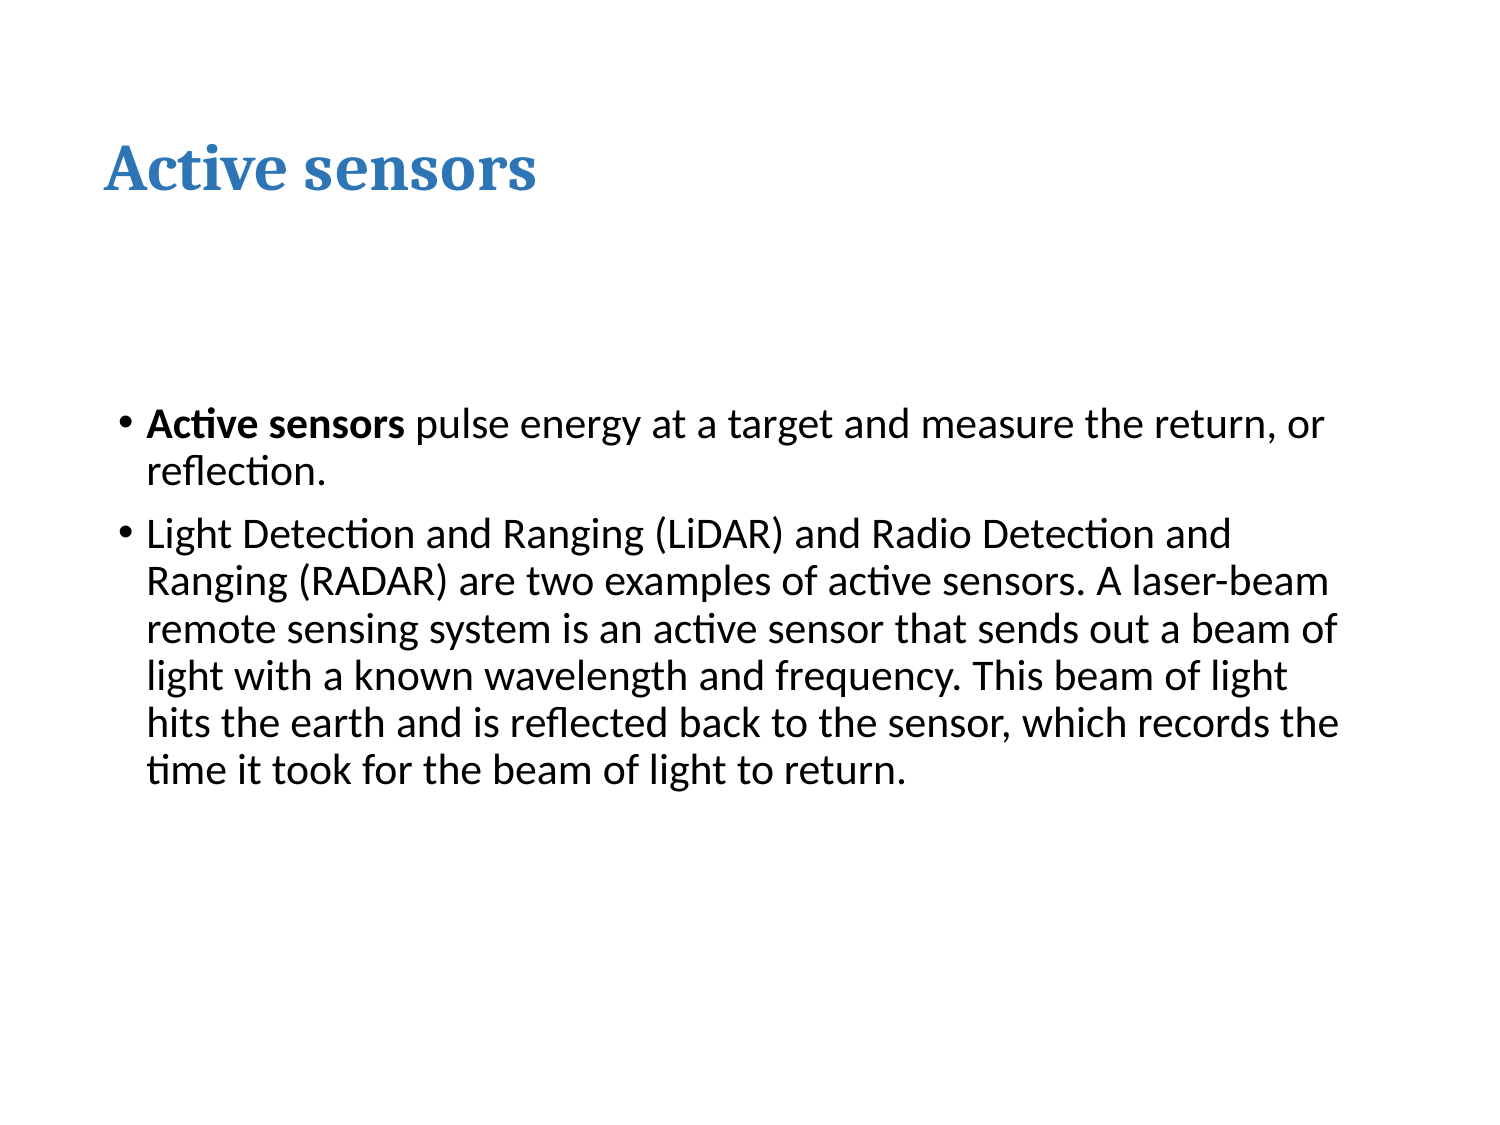

# Active sensors
Active sensors pulse energy at a target and measure the return, or reflection.
Light Detection and Ranging (LiDAR) and Radio Detection and Ranging (RADAR) are two examples of active sensors. A laser-beam remote sensing system is an active sensor that sends out a beam of light with a known wavelength and frequency. This beam of light hits the earth and is reflected back to the sensor, which records the time it took for the beam of light to return.